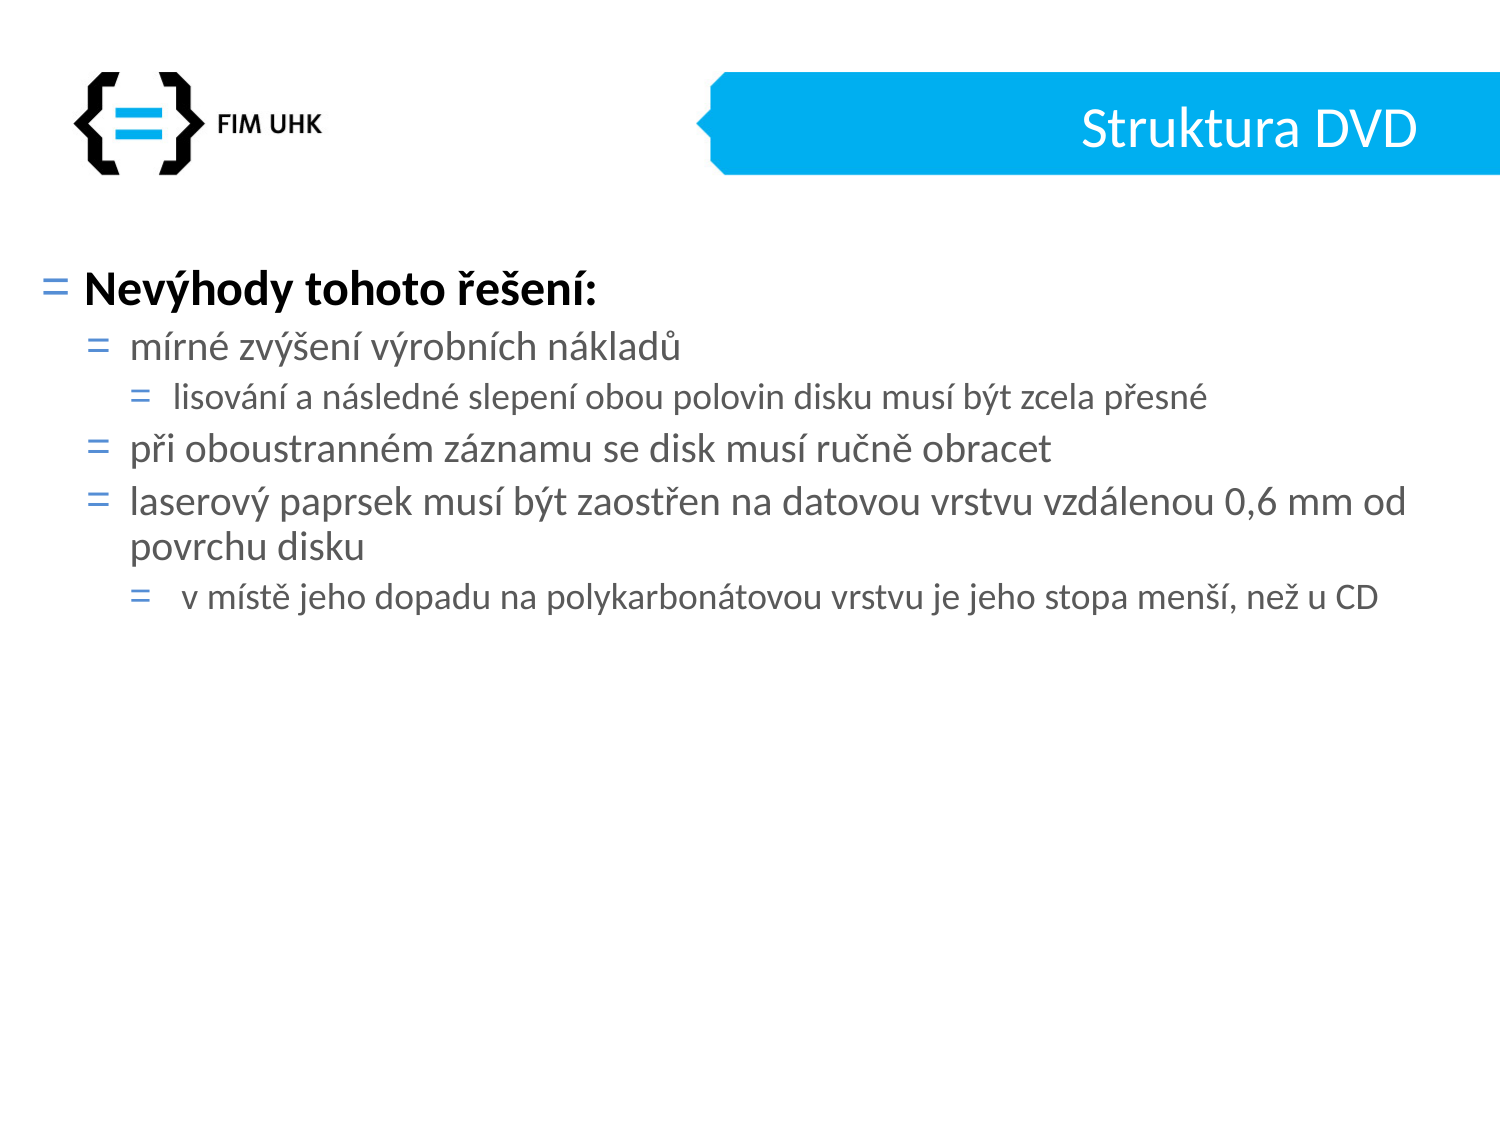

# Struktura DVD
Nevýhody tohoto řešení:
mírné zvýšení výrobních nákladů
lisování a následné slepení obou polovin disku musí být zcela přesné
při oboustranném záznamu se disk musí ručně obracet
laserový paprsek musí být zaostřen na datovou vrstvu vzdálenou 0,6 mm od povrchu disku
 v místě jeho dopadu na polykarbonátovou vrstvu je jeho stopa menší, než u CD